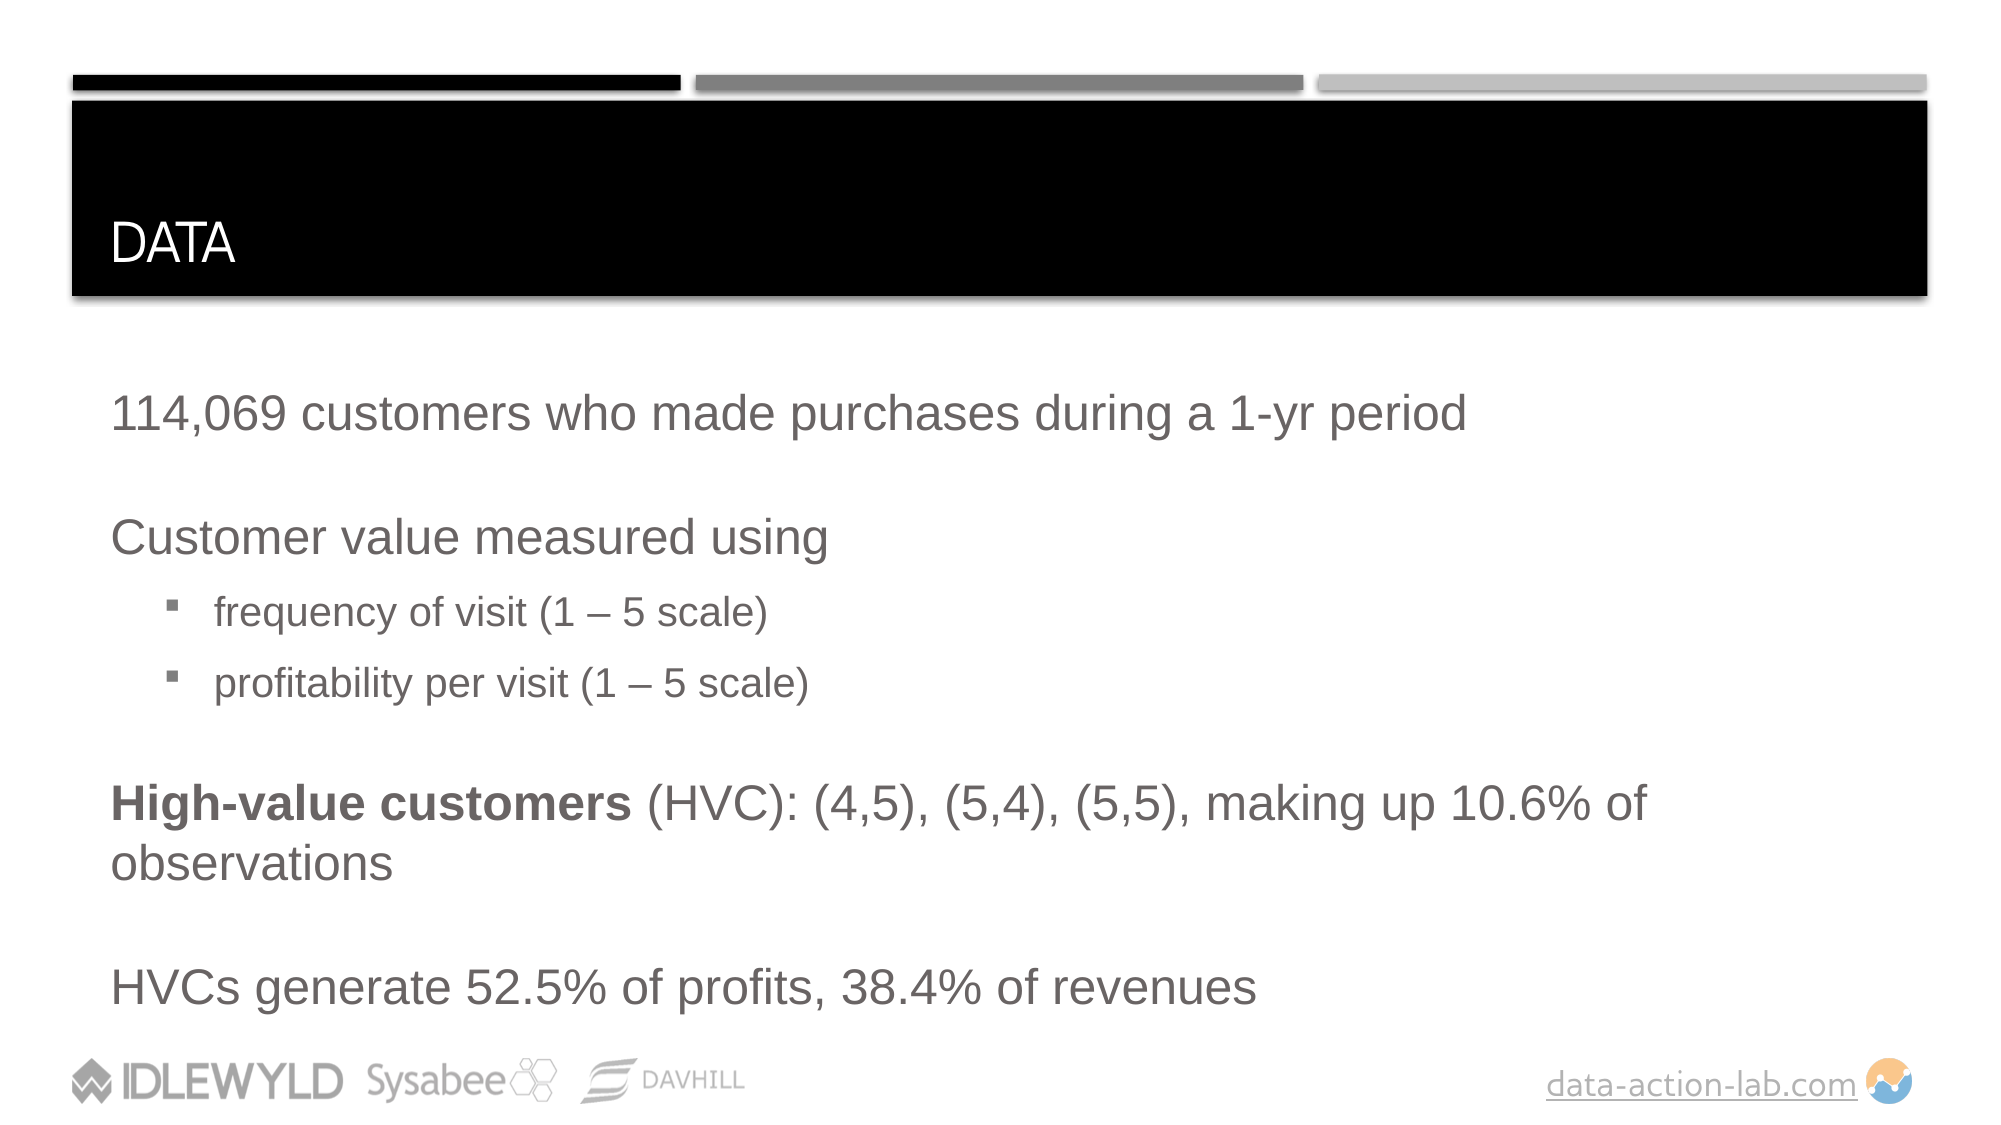

# Data
114,069 customers who made purchases during a 1-yr period

Customer value measured using
frequency of visit (1 – 5 scale)
profitability per visit (1 – 5 scale)

High-value customers (HVC): (4,5), (5,4), (5,5), making up 10.6% of observations

HVCs generate 52.5% of profits, 38.4% of revenues